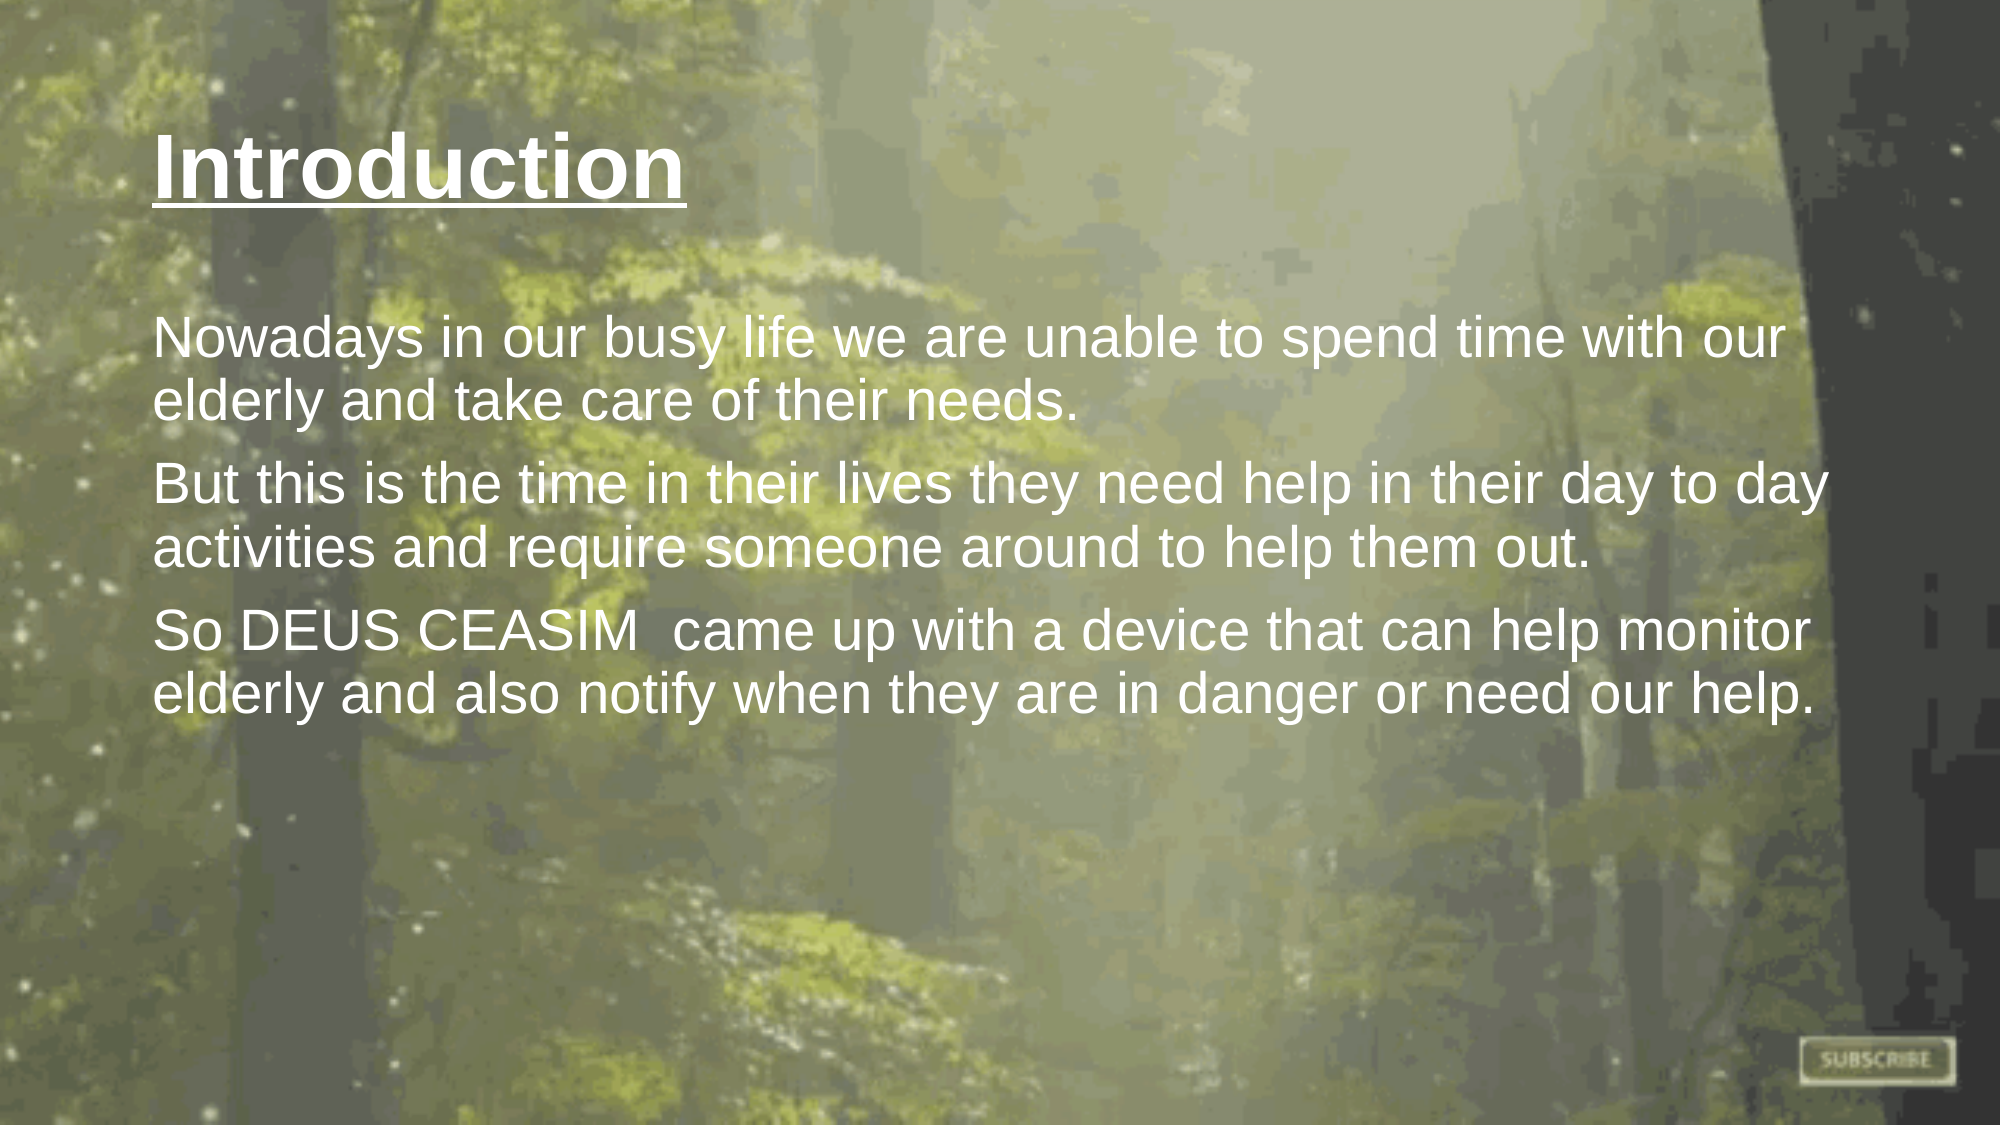

# Introduction
Nowadays in our busy life we are unable to spend time with our elderly and take care of their needs.
But this is the time in their lives they need help in their day to day activities and require someone around to help them out.
So DEUS CEASIM  came up with a device that can help monitor elderly and also notify when they are in danger or need our help.